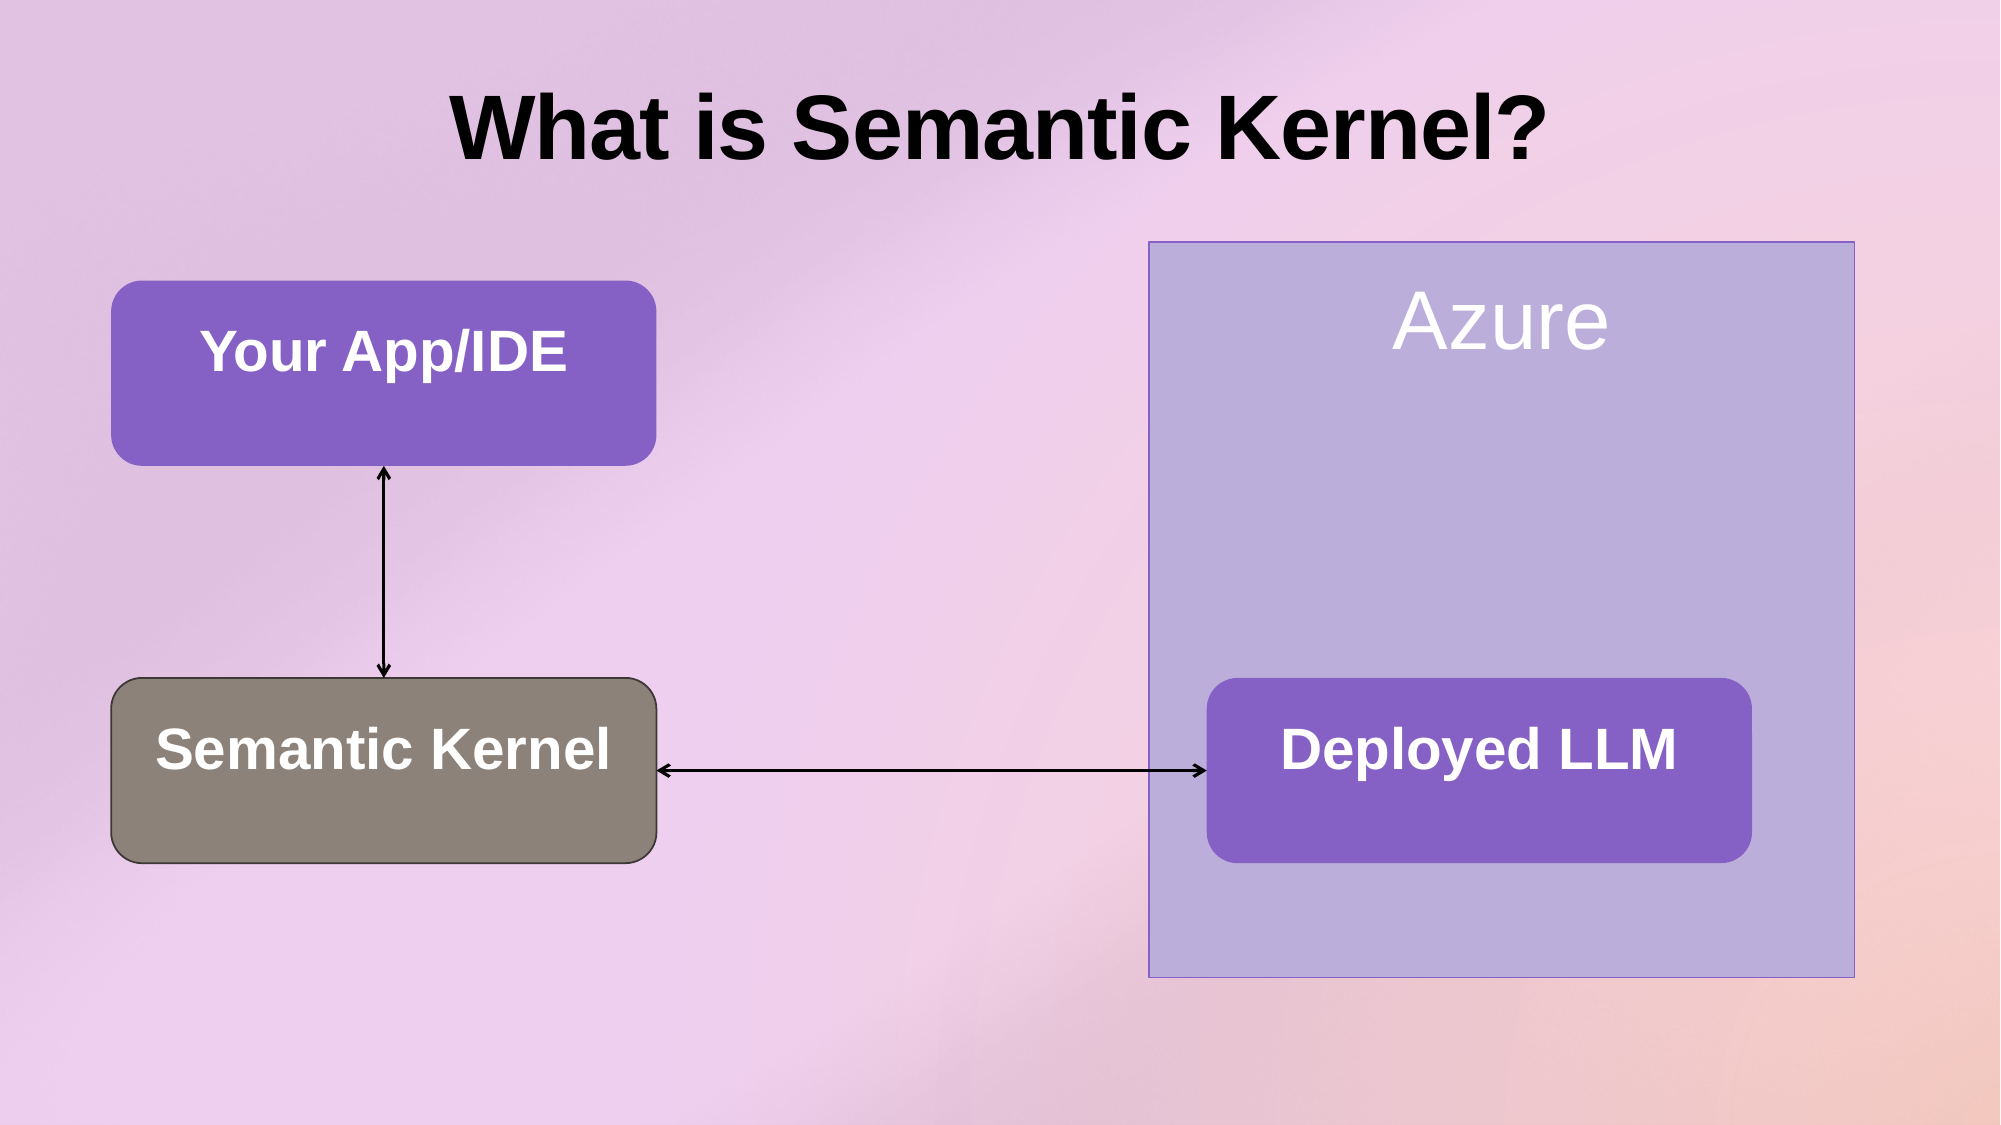

What is Semantic Kernel?
Azure
Your App/IDE
Deployed LLM
Semantic Kernel